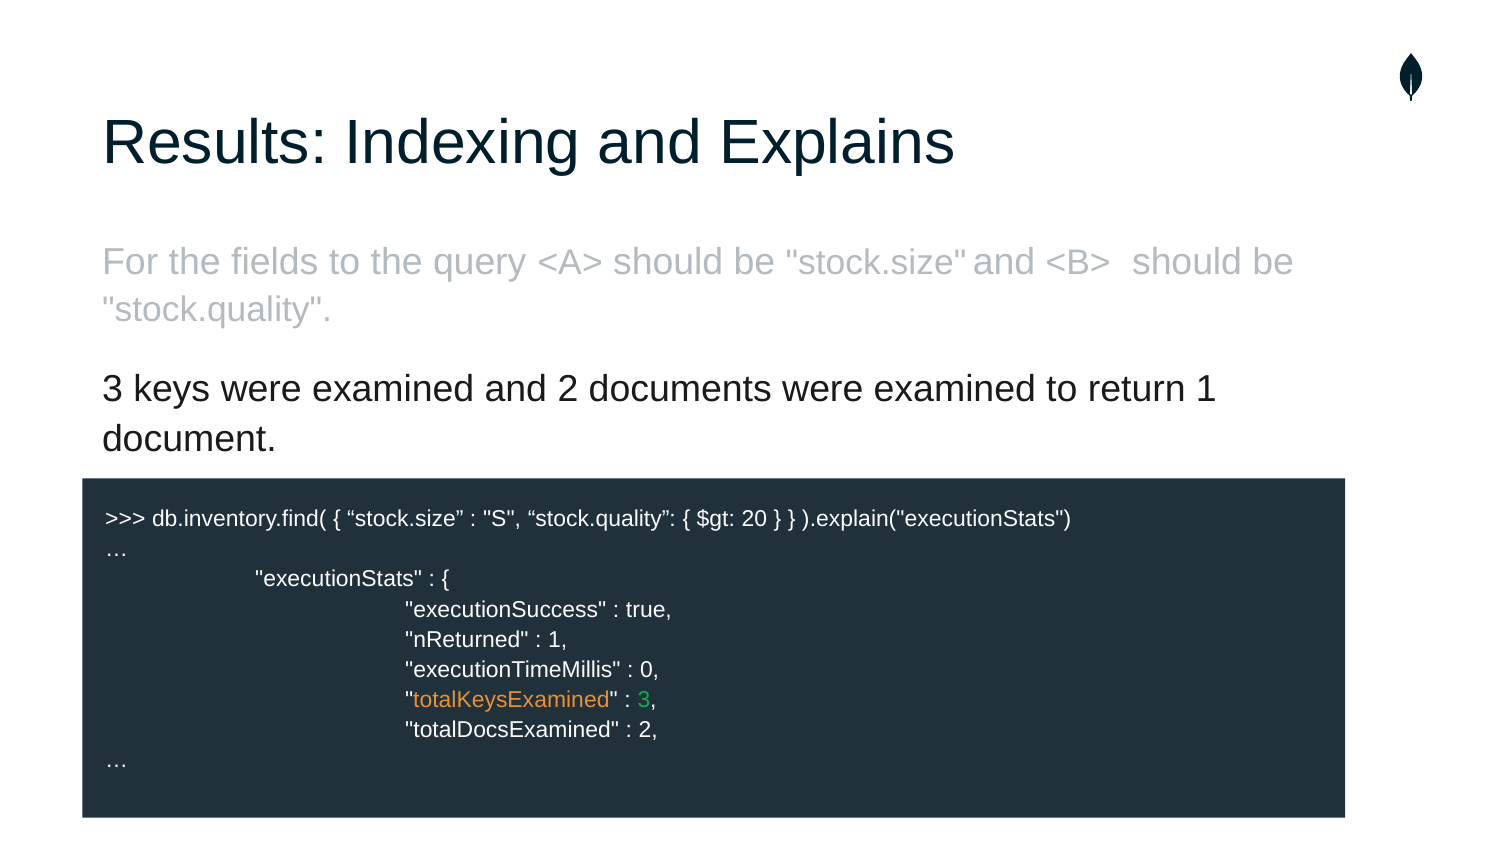

# Results: Indexing and Explains
For the fields to the query <A> should be "stock.size" and <B>  should be "stock.quality".
3 keys were examined and 2 documents were examined to return 1 document.
>>> db.inventory.find( { “stock.size” : "S", “stock.quality”: { $gt: 20 } } ).explain("executionStats")
…
	"executionStats" : {
		"executionSuccess" : true,
		"nReturned" : 1,
		"executionTimeMillis" : 0,
		"totalKeysExamined" : 3,
		"totalDocsExamined" : 2,
…